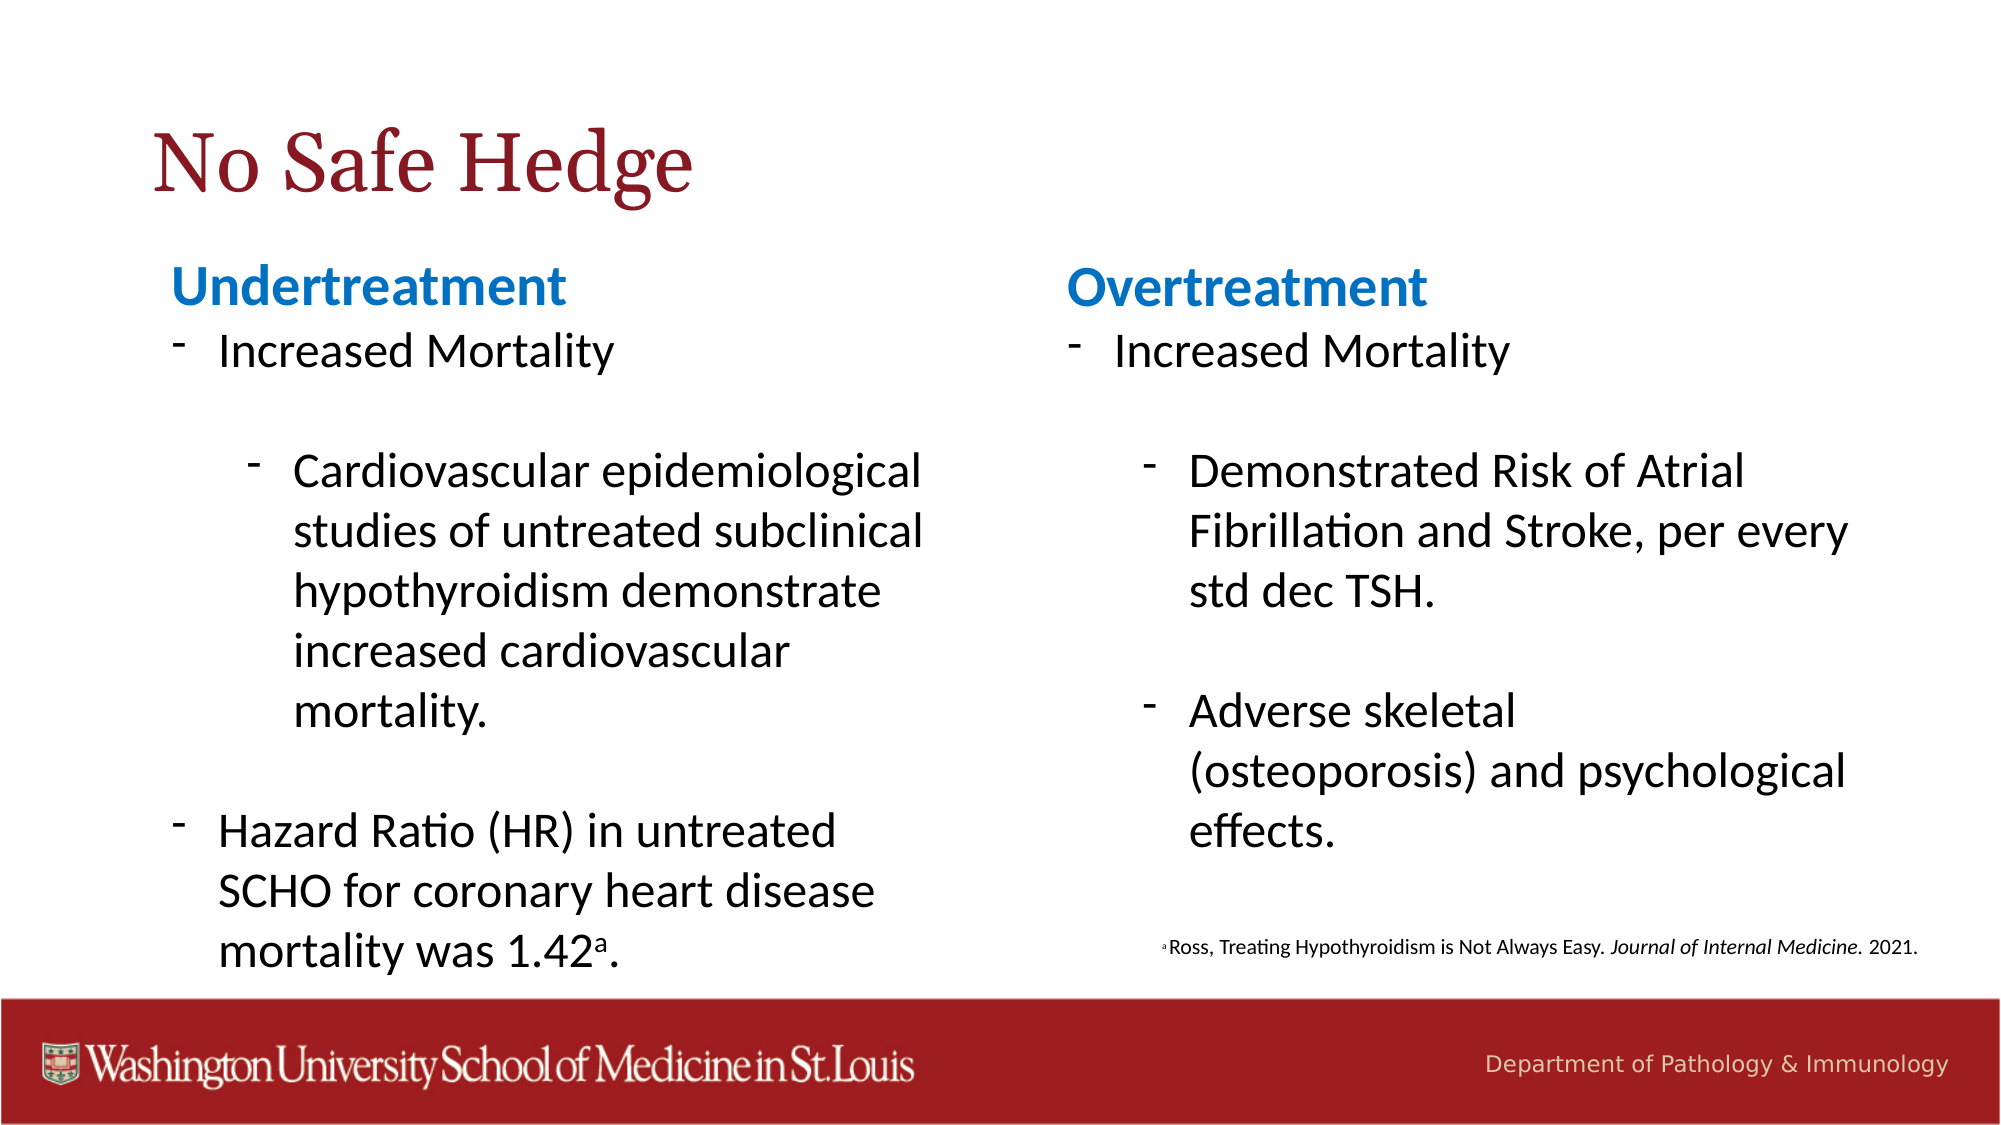

# No Safe Hedge
Undertreatment
Increased Mortality

Cardiovascular epidemiological studies of untreated subclinical hypothyroidism demonstrate increased cardiovascular mortality.

Hazard Ratio (HR) in untreated SCHO for coronary heart disease mortality was 1.42a.

Overtreatment
Increased Mortality

Demonstrated Risk of Atrial Fibrillation and Stroke, per every std dec TSH.

Adverse skeletal (osteoporosis) and psychological effects.

a Ross, Treating Hypothyroidism is Not Always Easy. Journal of Internal Medicine. 2021.​